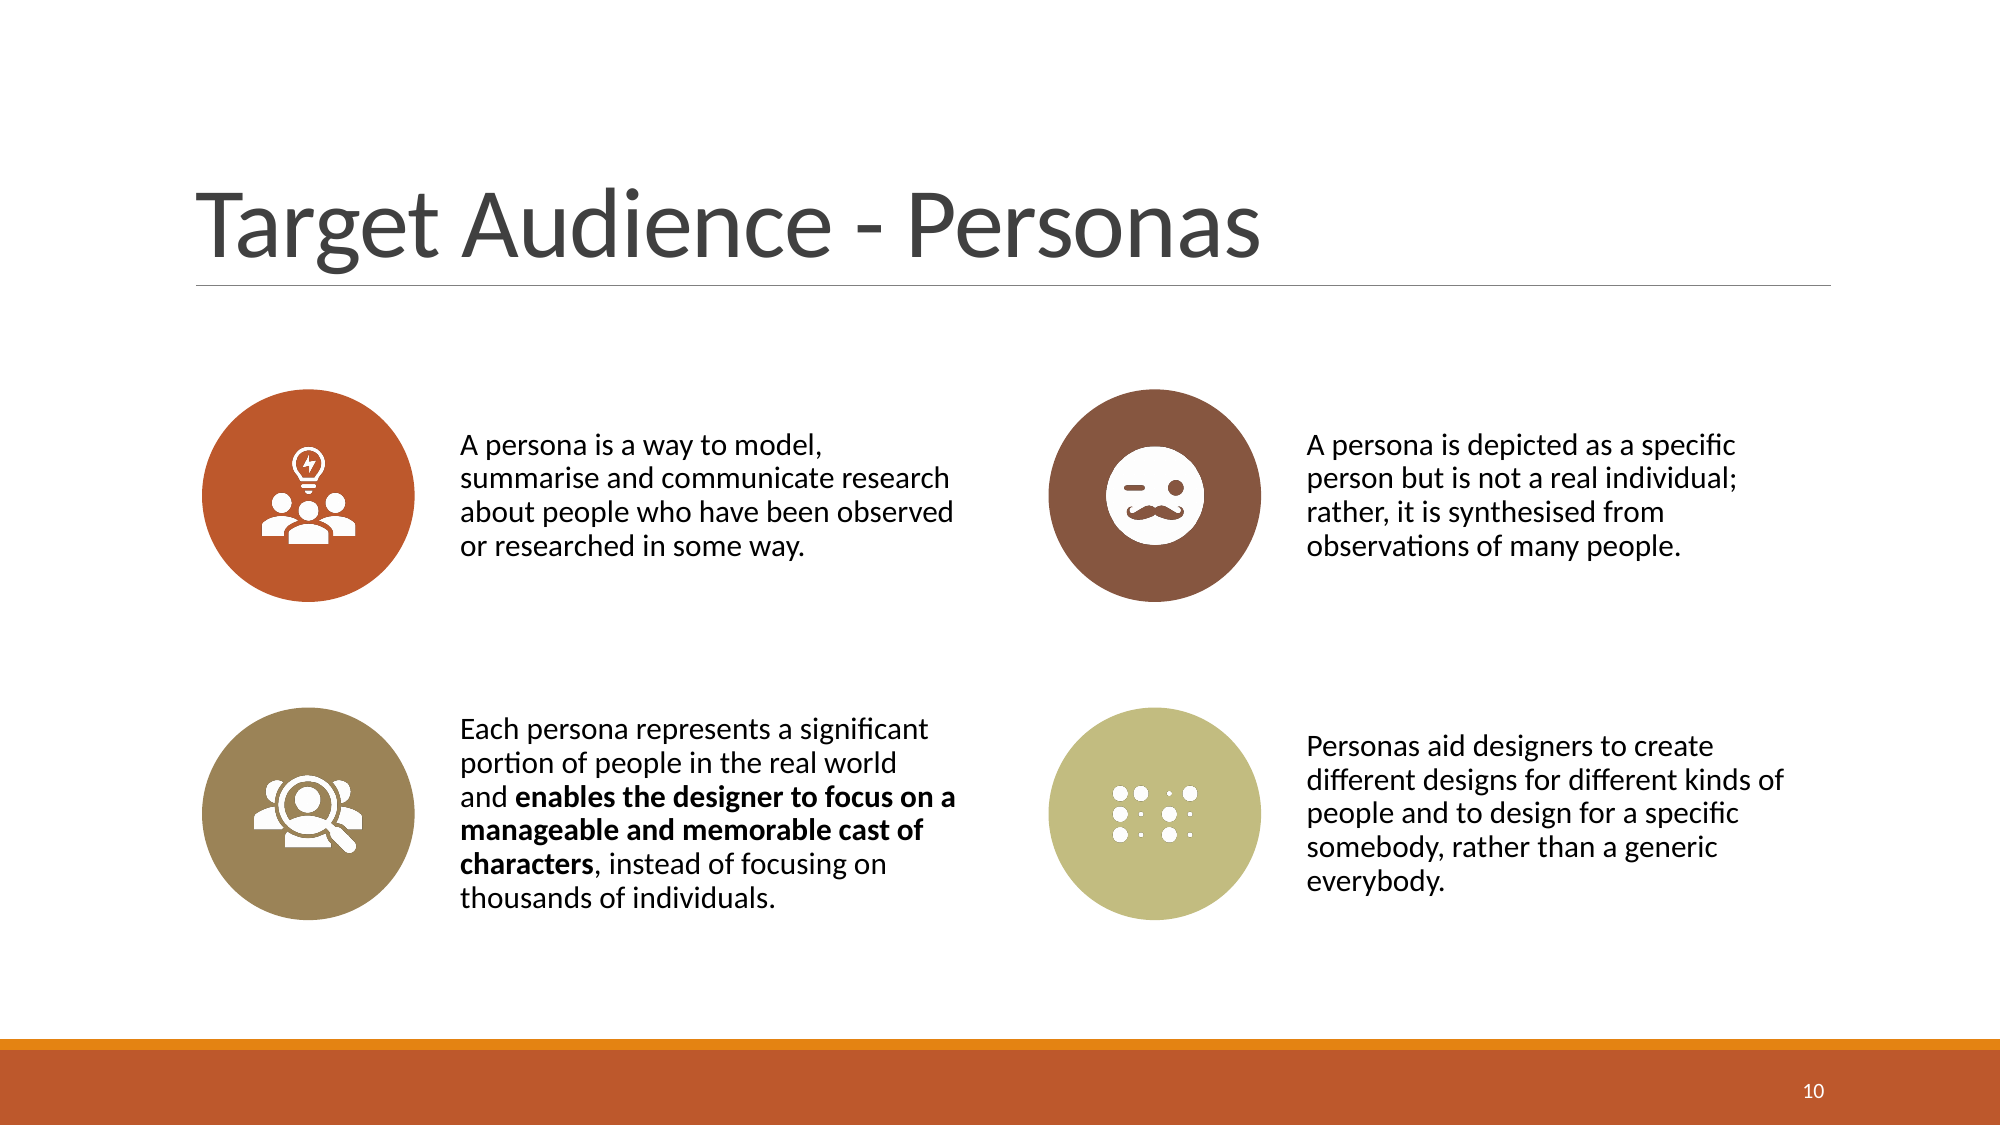

# Target Audience - Personas
A persona is a way to model, summarise and communicate research about people who have been observed or researched in some way.
A persona is depicted as a specific person but is not a real individual; rather, it is synthesised from observations of many people.
Each persona represents a significant portion of people in the real world and enables the designer to focus on a manageable and memorable cast of characters, instead of focusing on thousands of individuals.
Personas aid designers to create different designs for different kinds of people and to design for a specific somebody, rather than a generic everybody.
10